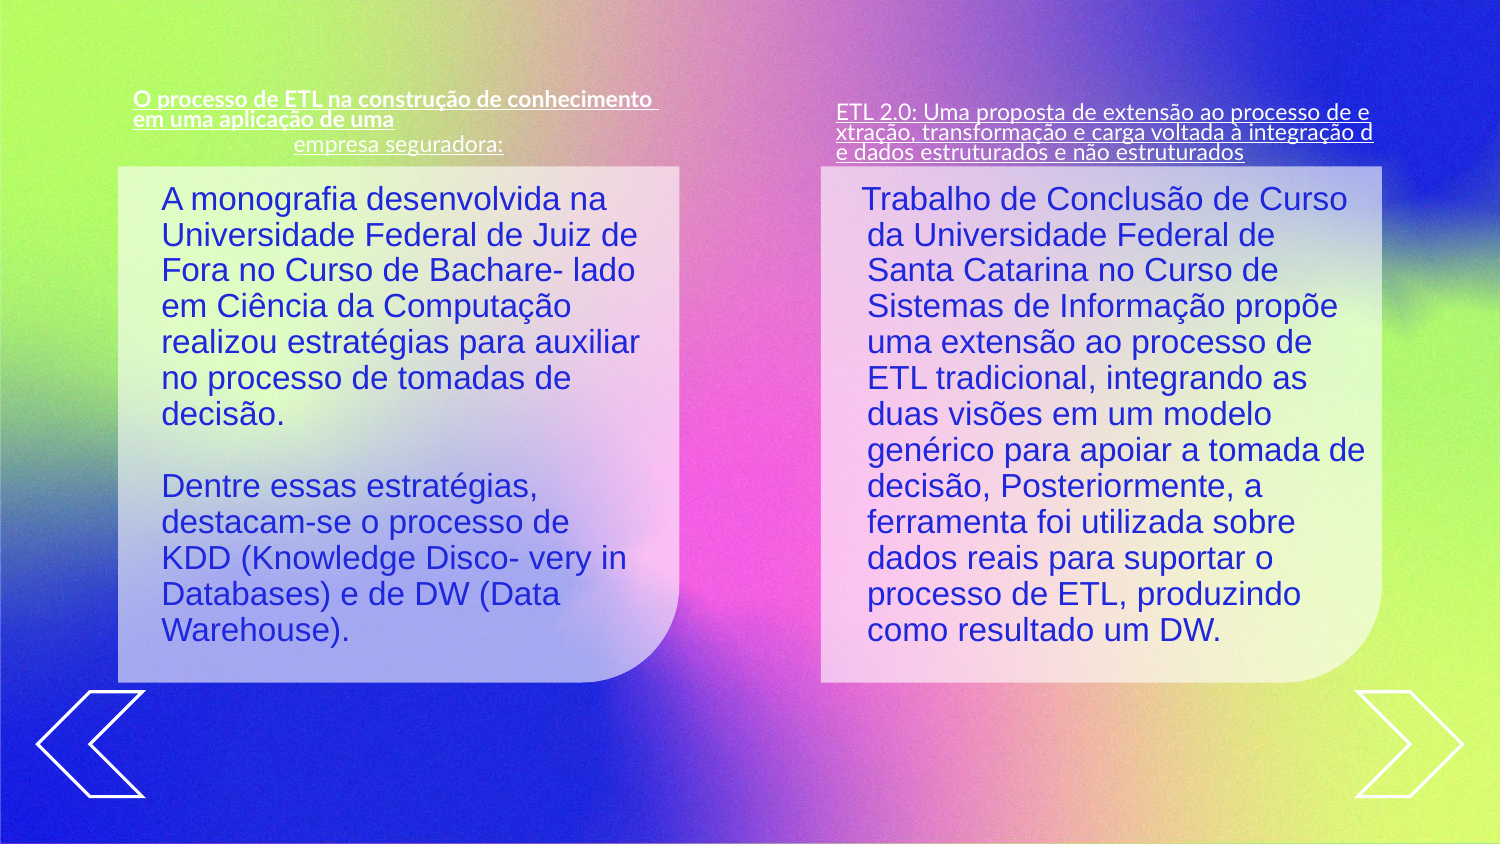

# O processo de ETL na construção de conhecimento em uma aplicação de uma empresa seguradora:
ETL 2.0: Uma proposta de extensão ao processo de extração, transformação e carga voltada à integração de dados estruturados e não estruturados

     Trabalho de Conclusão de Curso da Universidade Federal de Santa Catarina no Curso de Sistemas de Informação propõe uma extensão ao processo de ETL tradicional, integrando as duas visões em um modelo genérico para apoiar a tomada de decisão, Posteriormente, a ferramenta foi utilizada sobre dados reais para suportar o processo de ETL, produzindo como resultado um DW.

A monografia desenvolvida na Universidade Federal de Juiz de Fora no Curso de Bachare- lado em Ciência da Computação realizou estratégias para auxiliar no processo de tomadas de decisão.

Dentre essas estratégias, destacam-se o processo de KDD (Knowledge Disco- very in Databases) e de DW (Data Warehouse).